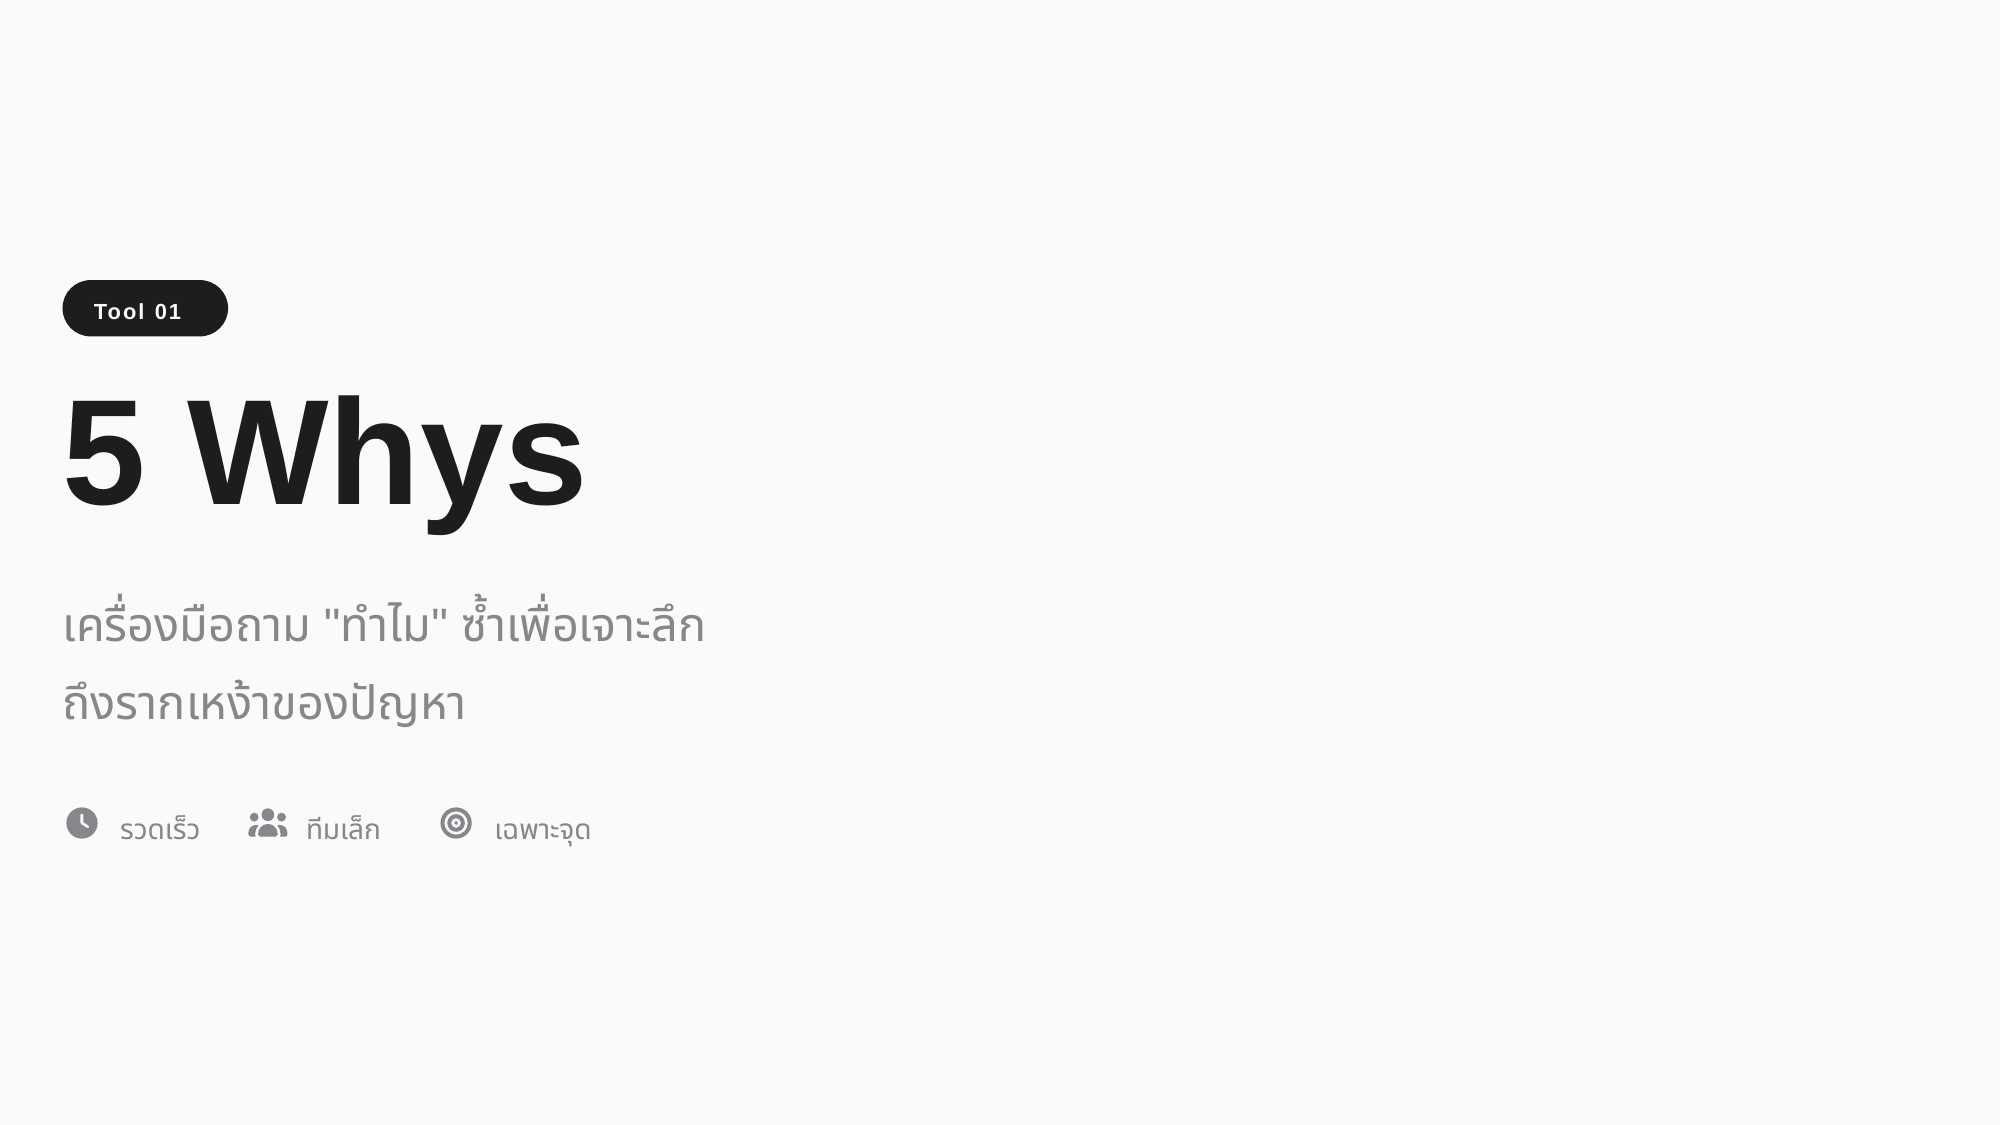

Tool 01
5 Whys
เครื่องมือถาม "ทำไม" ซ้ำเพื่อเจาะลึก
ถึงรากเหง้าของปัญหา
รวดเร็ว
ทีมเล็ก
เฉพาะจุด